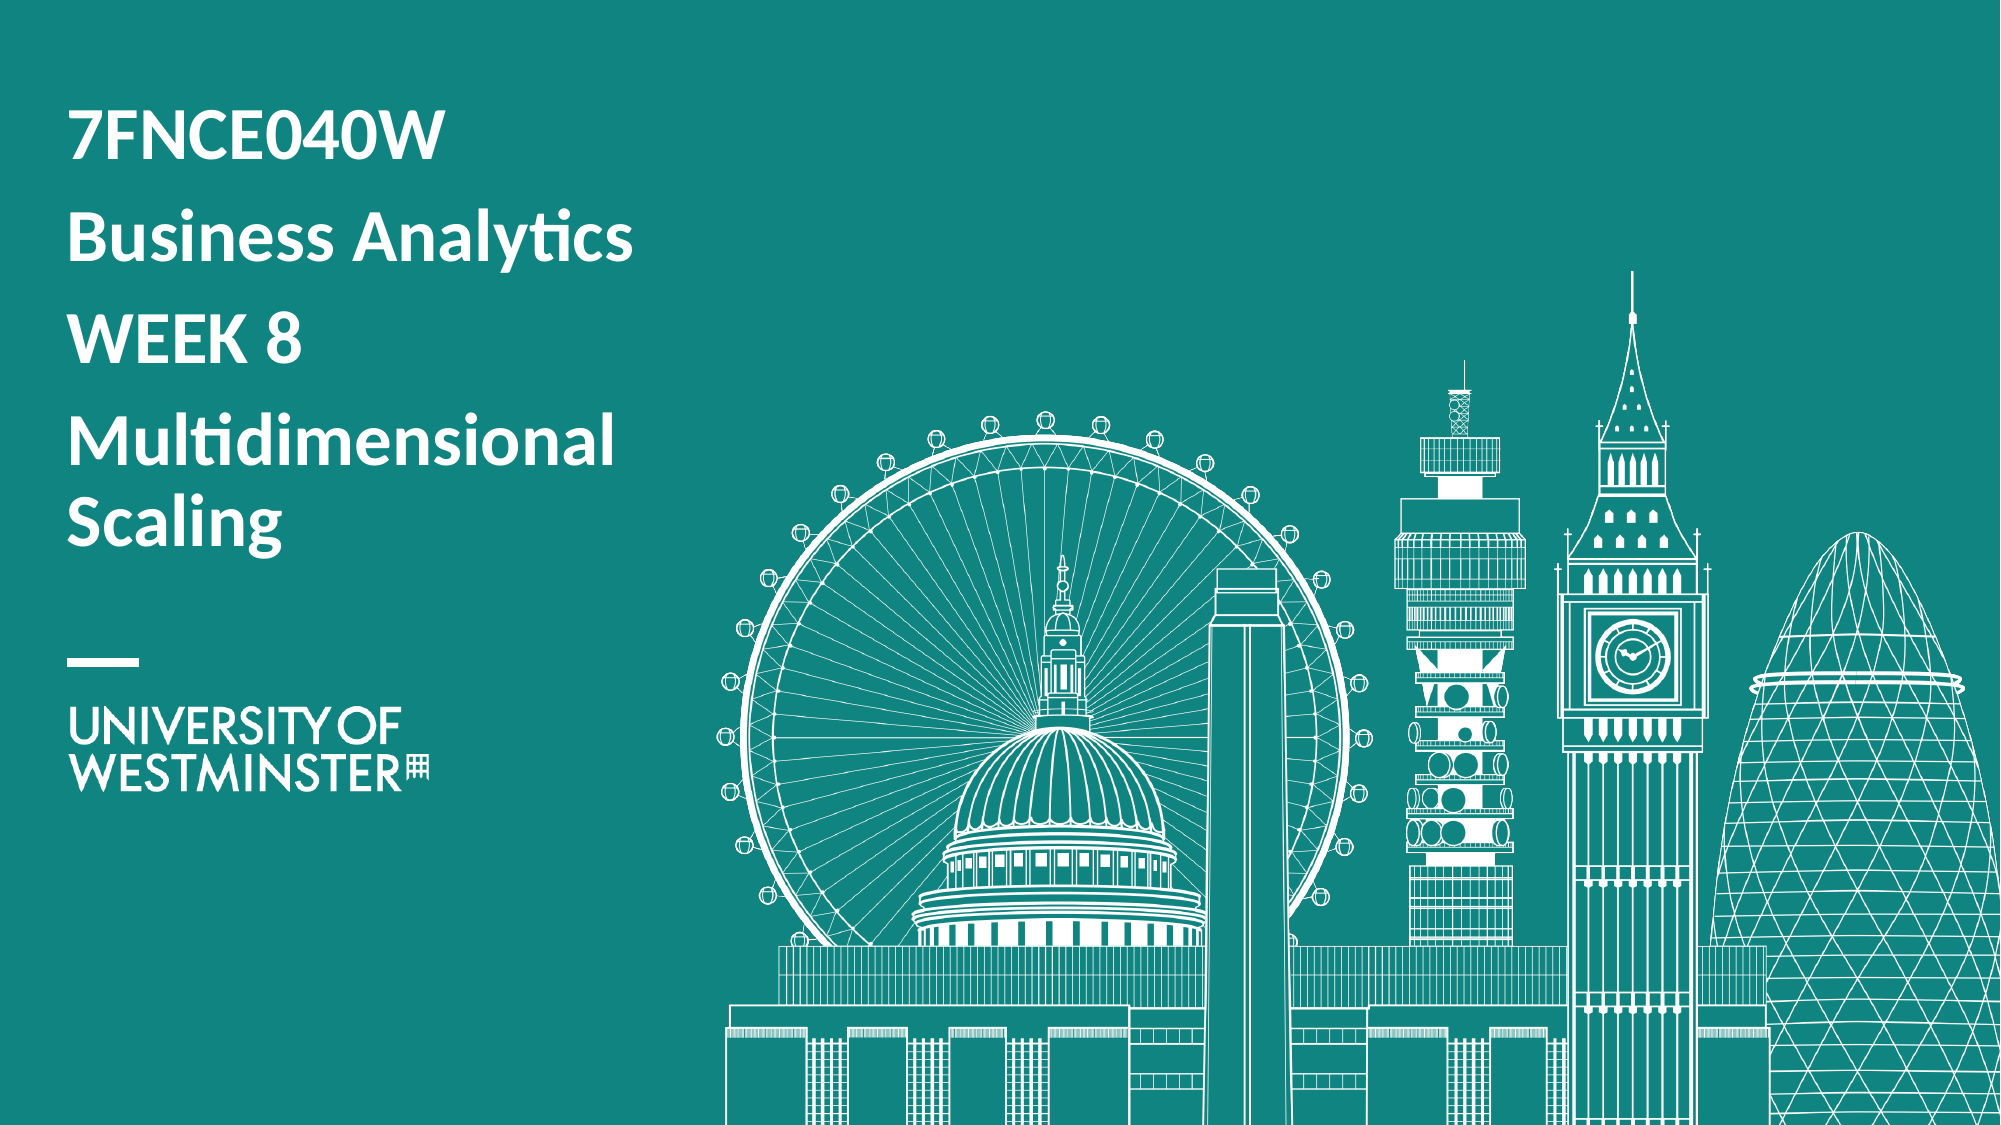

7FNCE040W
Business Analytics
WEEK 8
Multidimensional Scaling